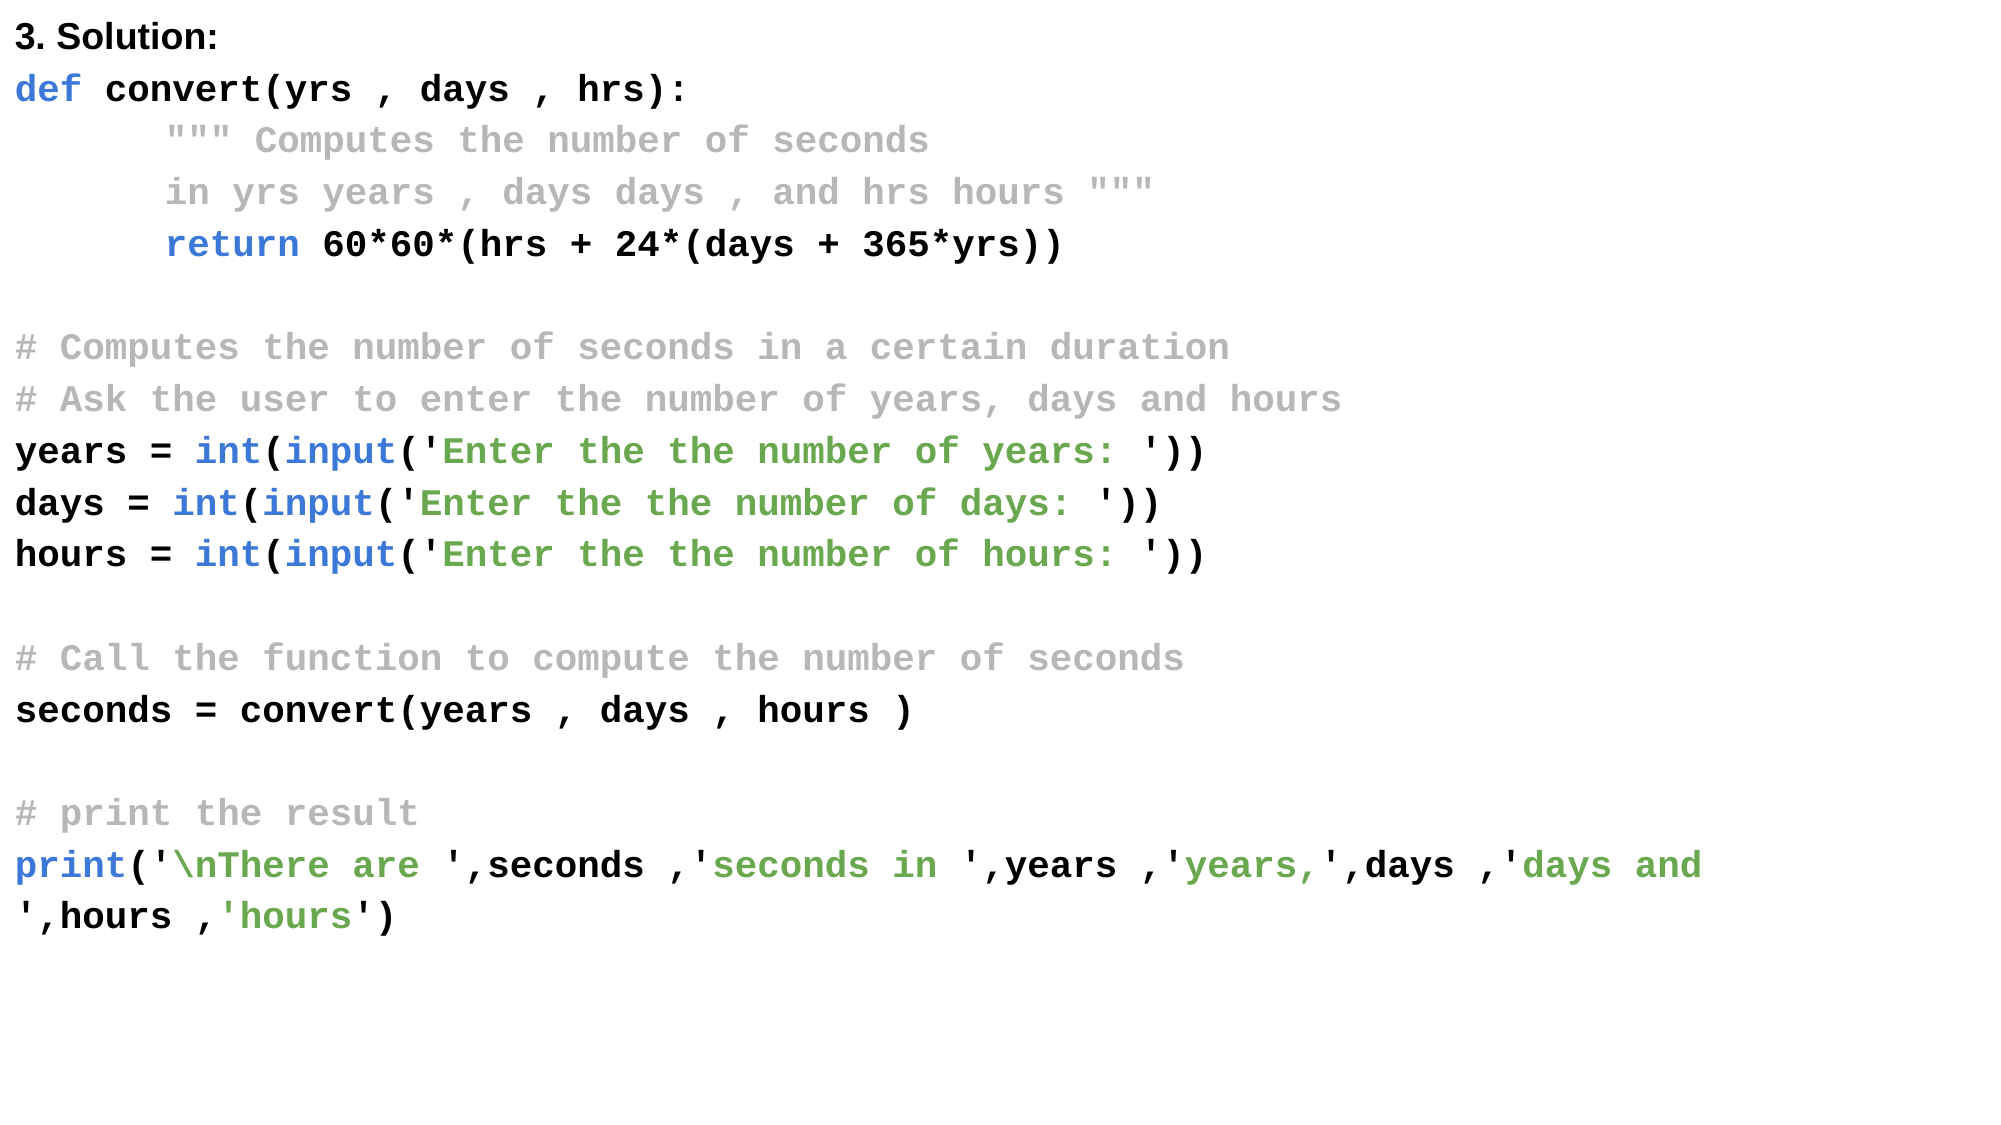

3. Solution:
def convert(yrs , days , hrs):
	""" Computes the number of seconds
	in yrs years , days days , and hrs hours """
	return 60*60*(hrs + 24*(days + 365*yrs))

# Computes the number of seconds in a certain duration
# Ask the user to enter the number of years, days and hours
years = int(input('Enter the the number of years: '))
days = int(input('Enter the the number of days: '))
hours = int(input('Enter the the number of hours: '))

# Call the function to compute the number of seconds
seconds = convert(years , days , hours )

# print the result
print('\nThere are ',seconds ,'seconds in ',years ,'years,',days ,'days and ',hours ,'hours')